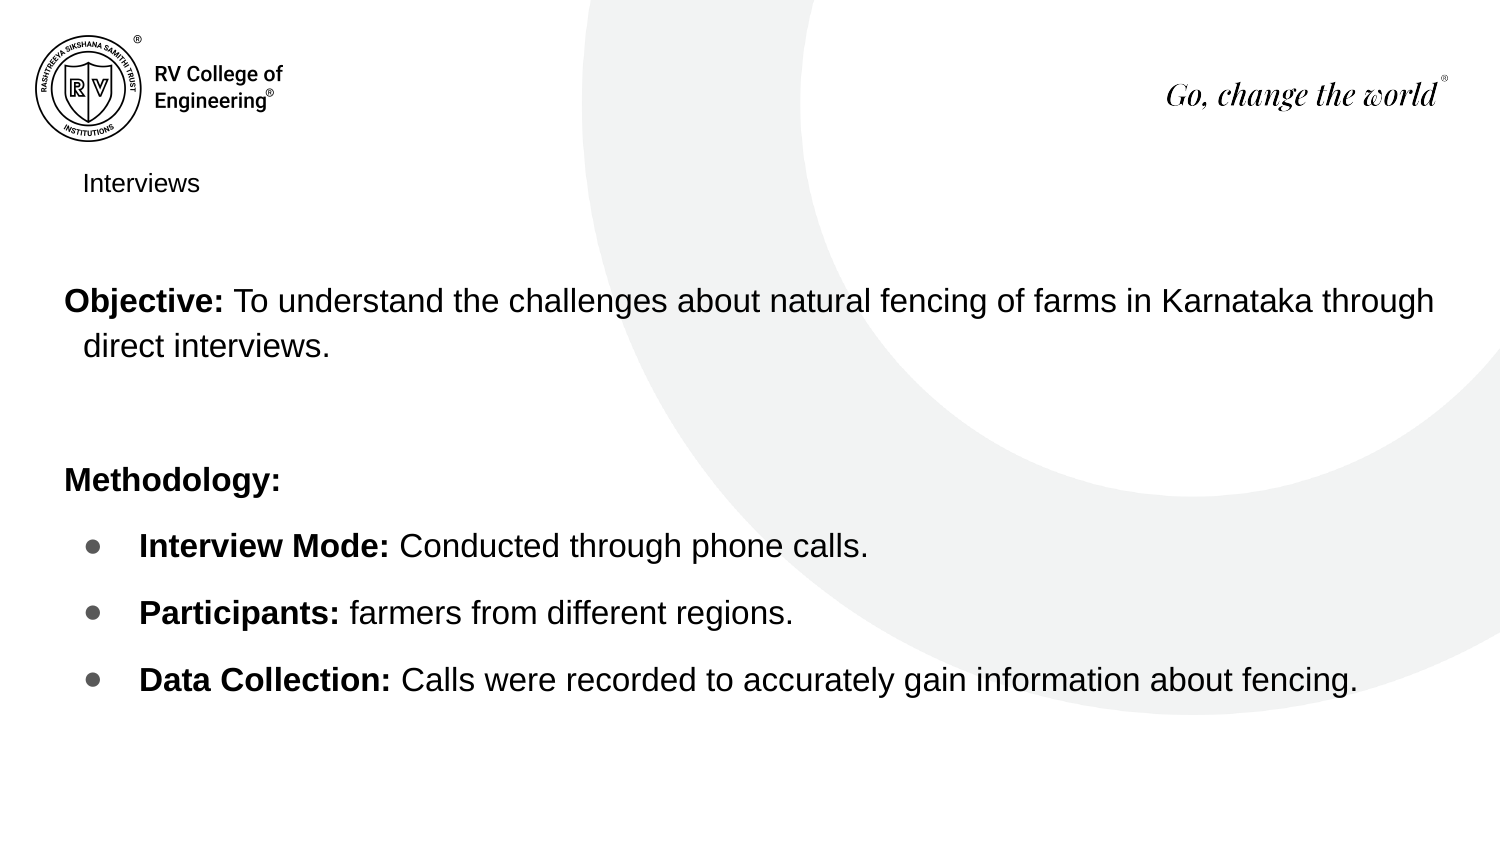

Interviews
Objective: To understand the challenges about natural fencing of farms in Karnataka through direct interviews.

Methodology:
Interview Mode: Conducted through phone calls.
Participants: farmers from different regions.
Data Collection: Calls were recorded to accurately gain information about fencing.